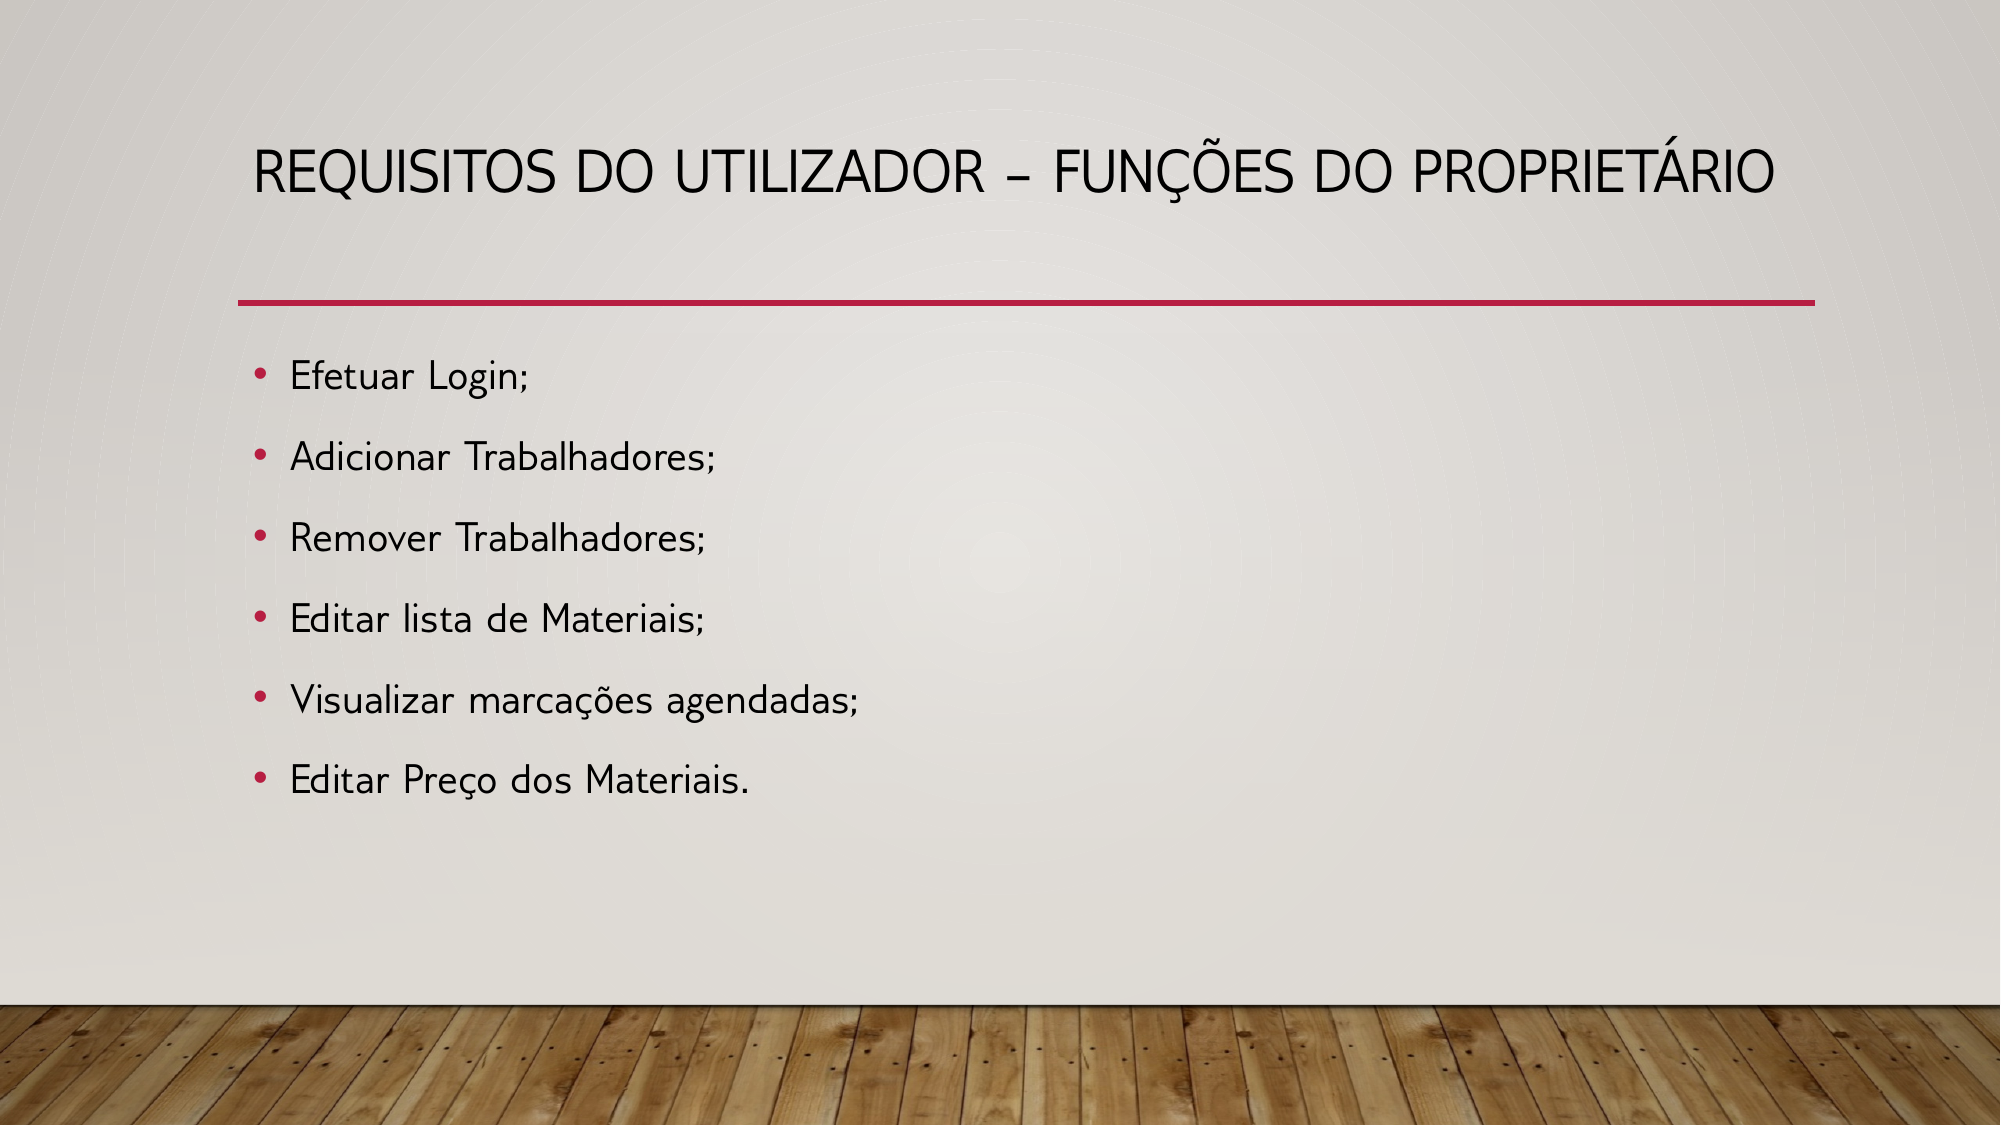

# Requisitos do Utilizador – Funções do Proprietário
Efetuar Login;
Adicionar Trabalhadores;
Remover Trabalhadores;
Editar lista de Materiais;
Visualizar marcações agendadas;
Editar Preço dos Materiais.